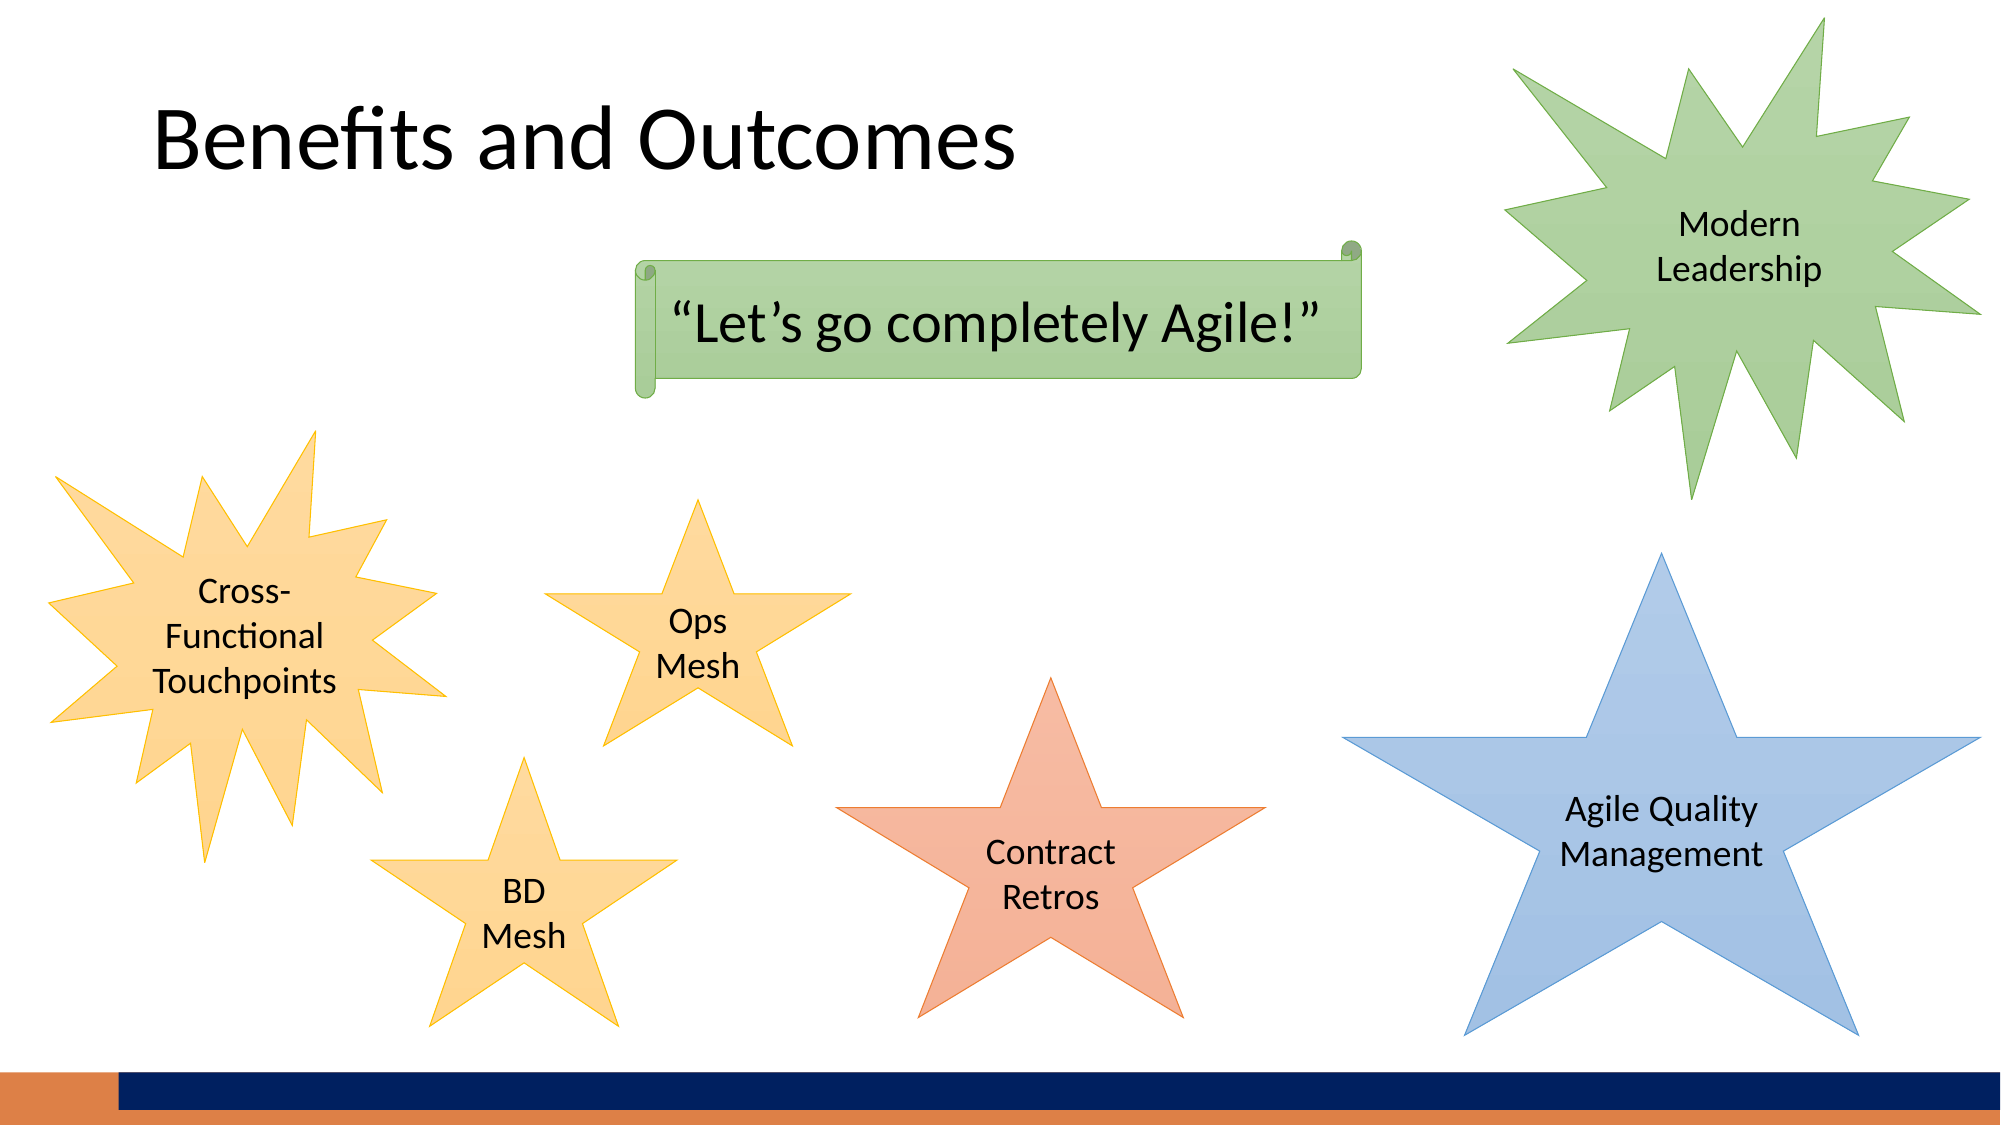

Modern Leadership
# Benefits and Outcomes
“Let’s go completely Agile!”
Cross-Functional Touchpoints
Ops Mesh
Agile Quality Management
Contract Retros
BD Mesh